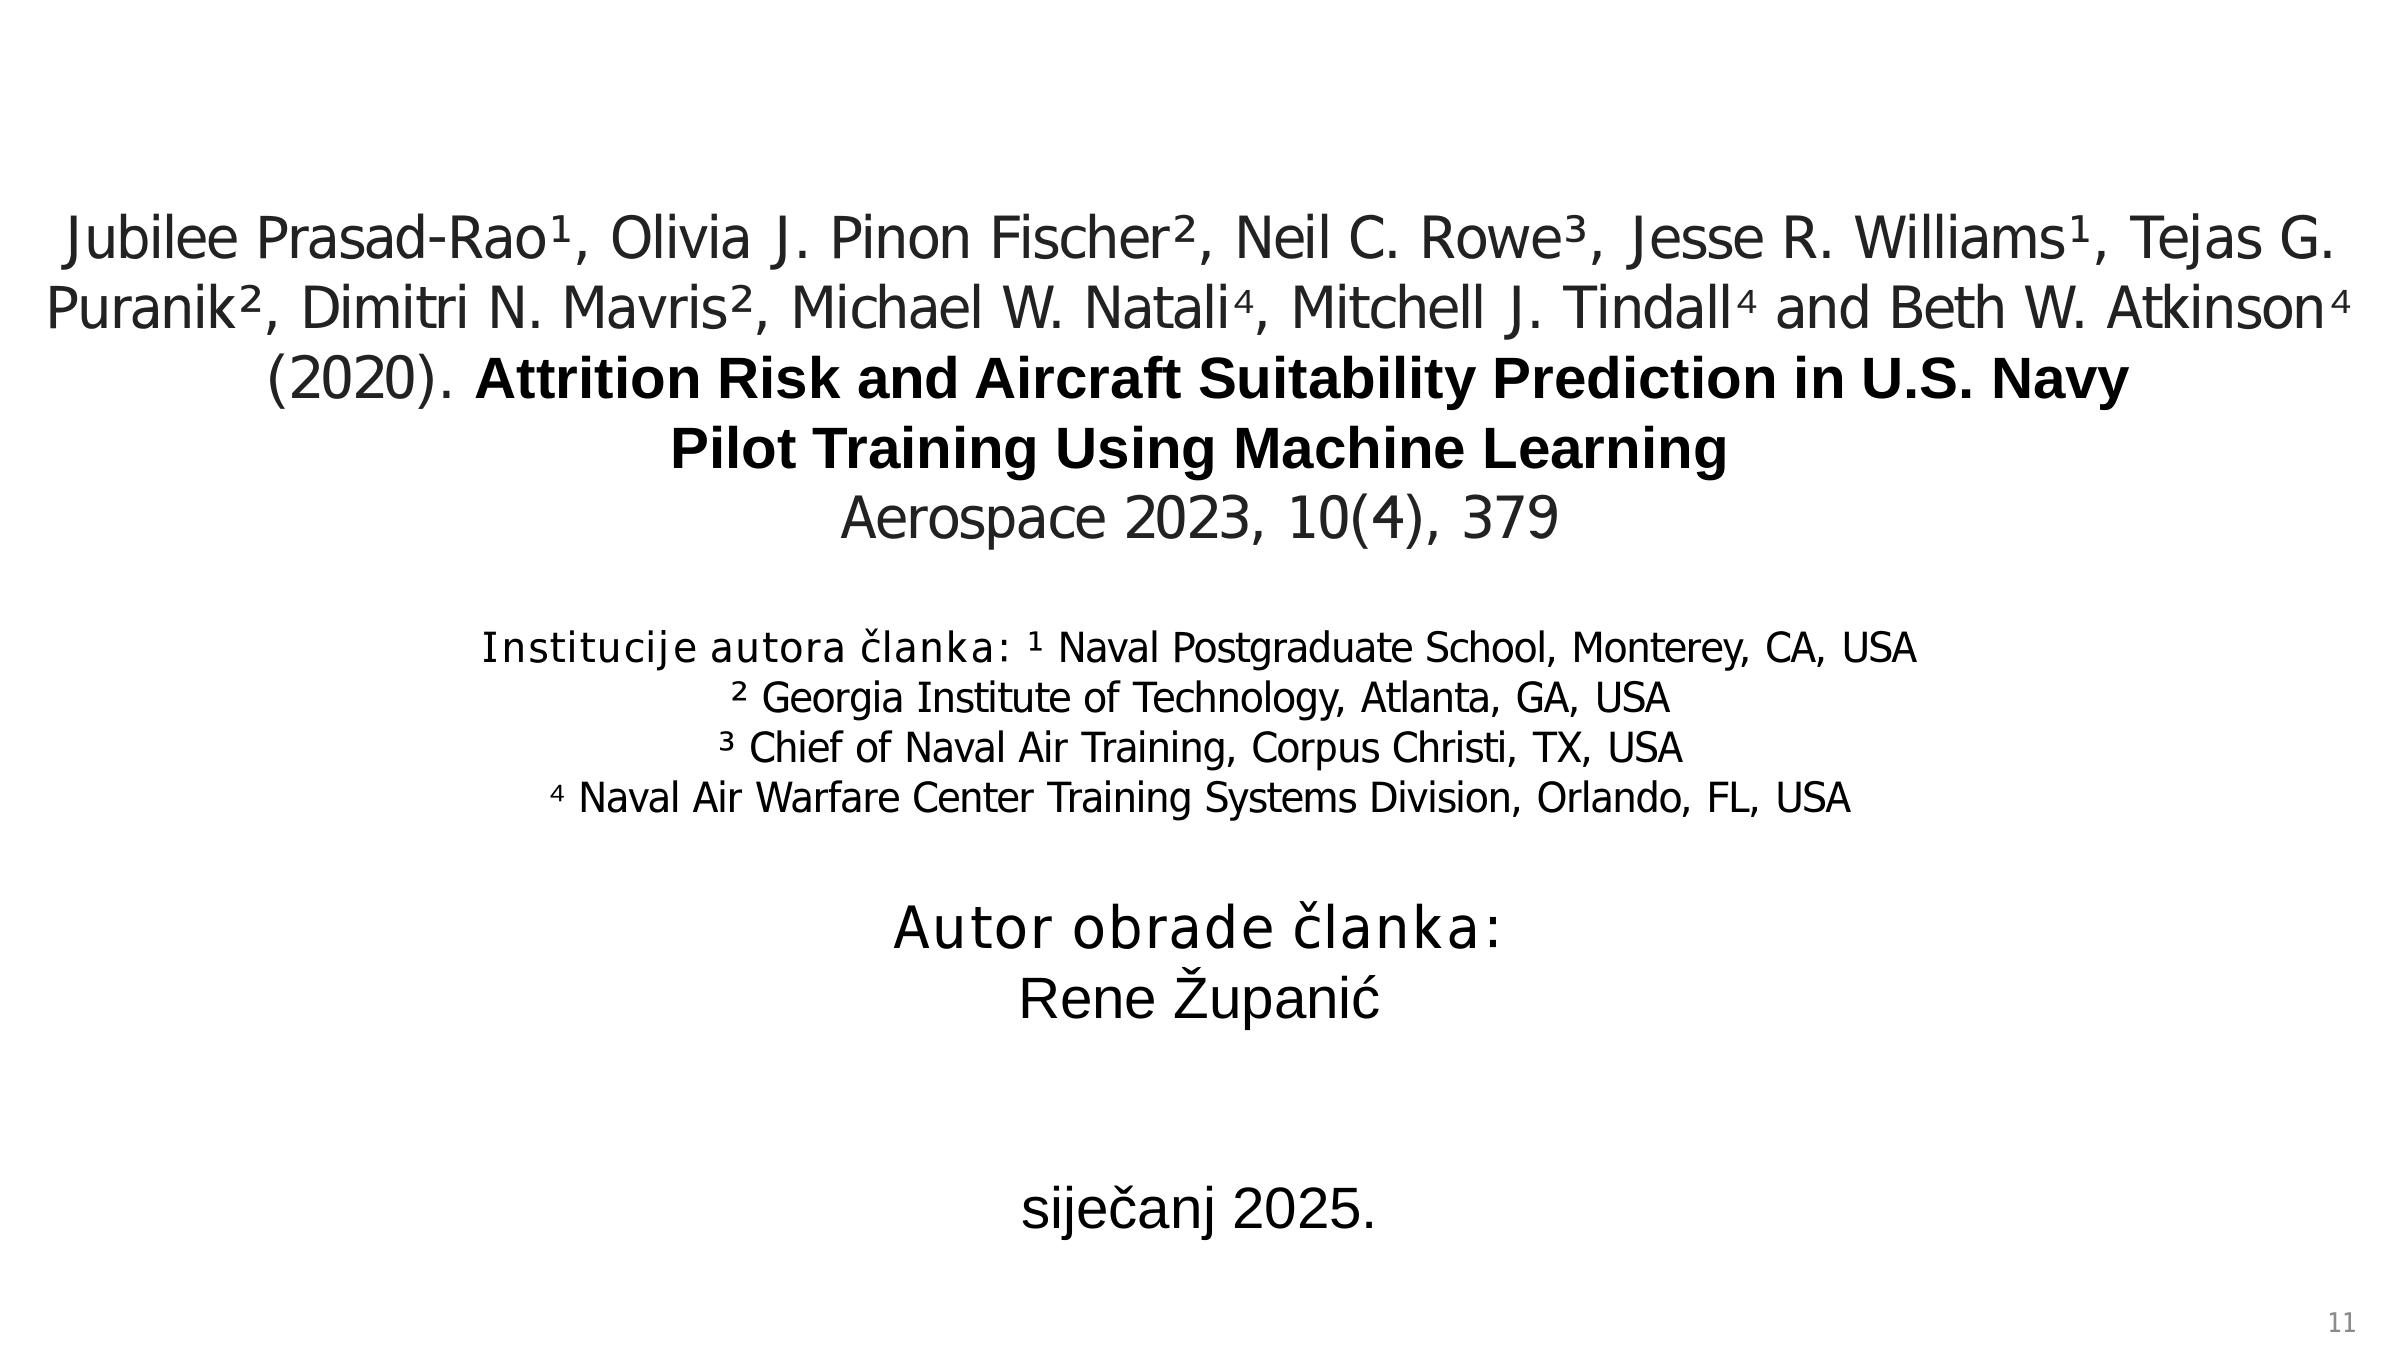

Jubilee Prasad-Rao¹, Olivia J. Pinon Fischer², Neil C. Rowe³, Jesse R. Williams¹, Tejas G. Puranik², Dimitri N. Mavris², Michael W. Natali⁴, Mitchell J. Tindall⁴ and Beth W. Atkinson⁴ (2020). Attrition Risk and Aircraft Suitability Prediction in U.S. Navy
Pilot Training Using Machine Learning
Aerospace 2023, 10(4), 379
Institucije autora članka: ¹ Naval Postgraduate School, Monterey, CA, USA
² Georgia Institute of Technology, Atlanta, GA, USA
³ Chief of Naval Air Training, Corpus Christi, TX, USA
⁴ Naval Air Warfare Center Training Systems Division, Orlando, FL, USA
Autor obrade članka:
Rene Županić

siječanj 2025.
11